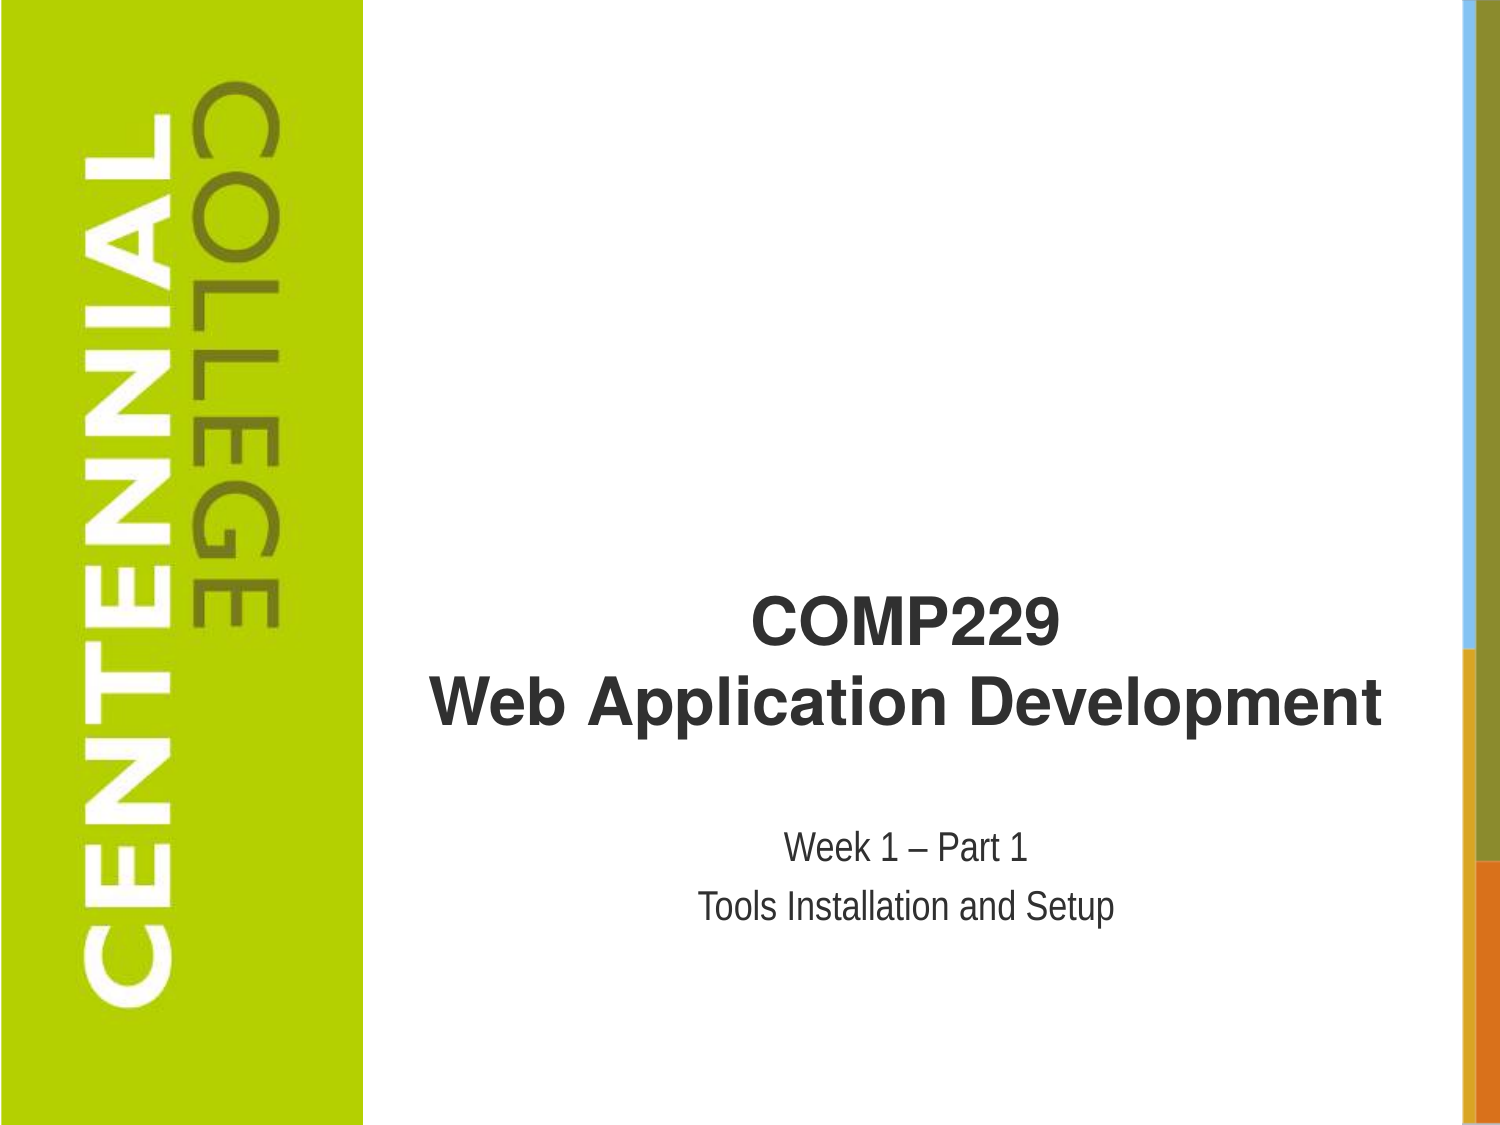

# COMP229 Web Application Development
Week 1 – Part 1
Tools Installation and Setup